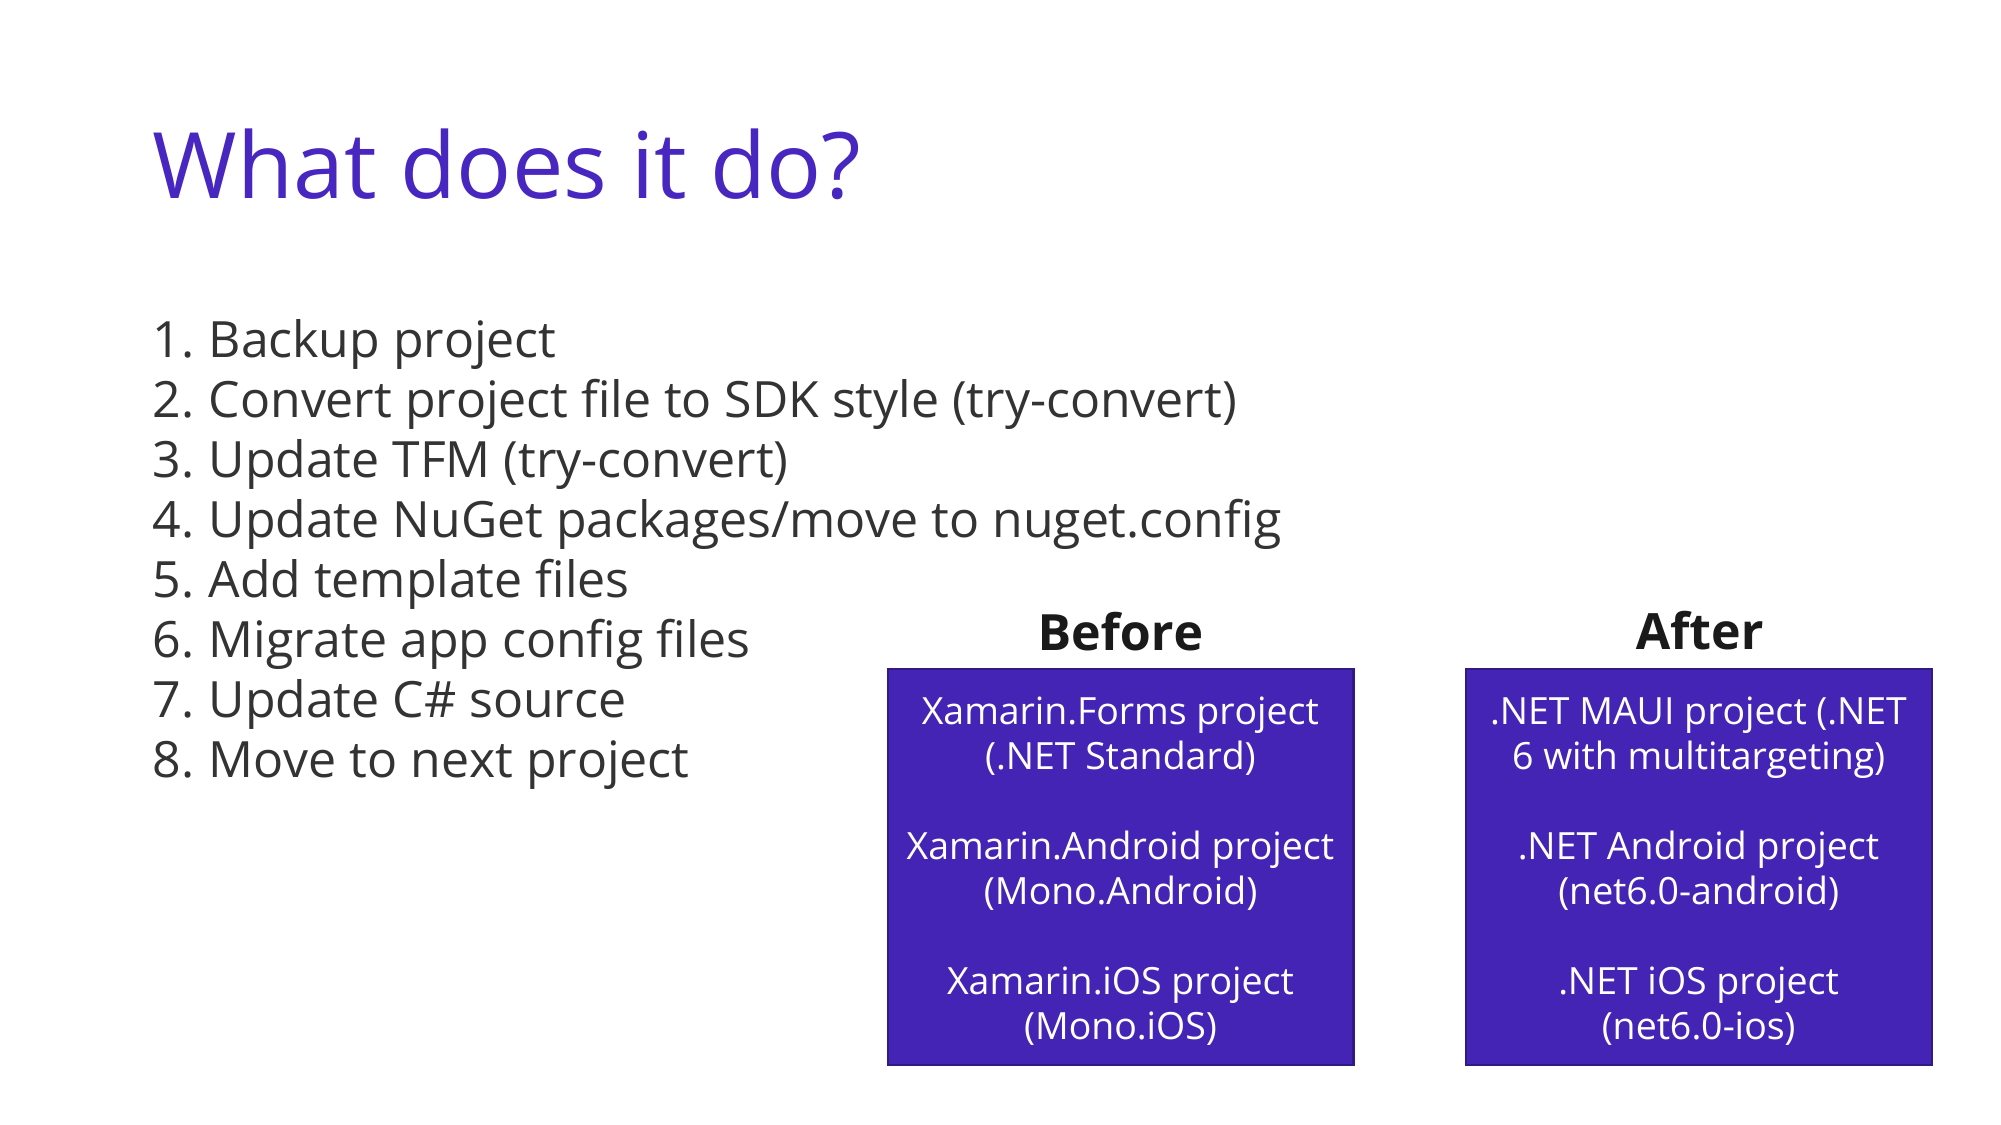

# What does it do?
Backup project
Convert project file to SDK style (try-convert)
Update TFM (try-convert)
Update NuGet packages/move to nuget.config
Add template files
Migrate app config files
Update C# source
Move to next project
After
Before
Xamarin.Forms project (.NET Standard)
Xamarin.Android project (Mono.Android)
Xamarin.iOS project (Mono.iOS)
.NET MAUI project (.NET 6 with multitargeting)

.NET Android project (net6.0-android)

.NET iOS project
(net6.0-ios)